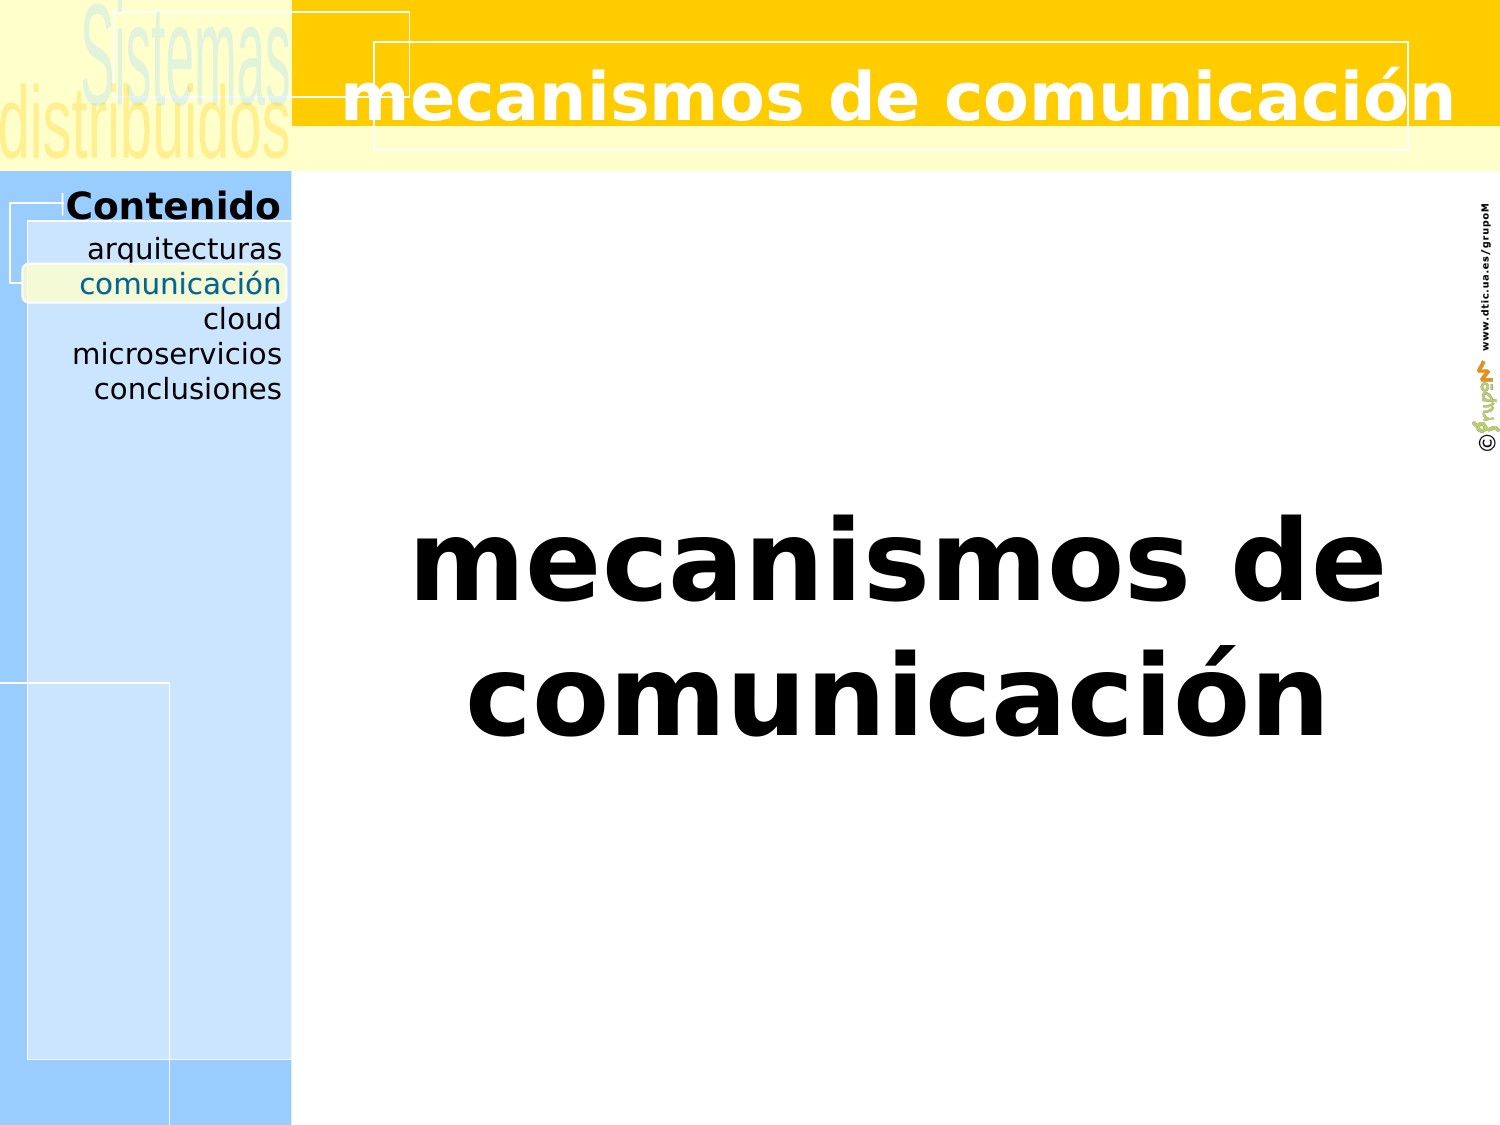

# mecanismos de comunicación

comunicación

mecanismos de comunicación